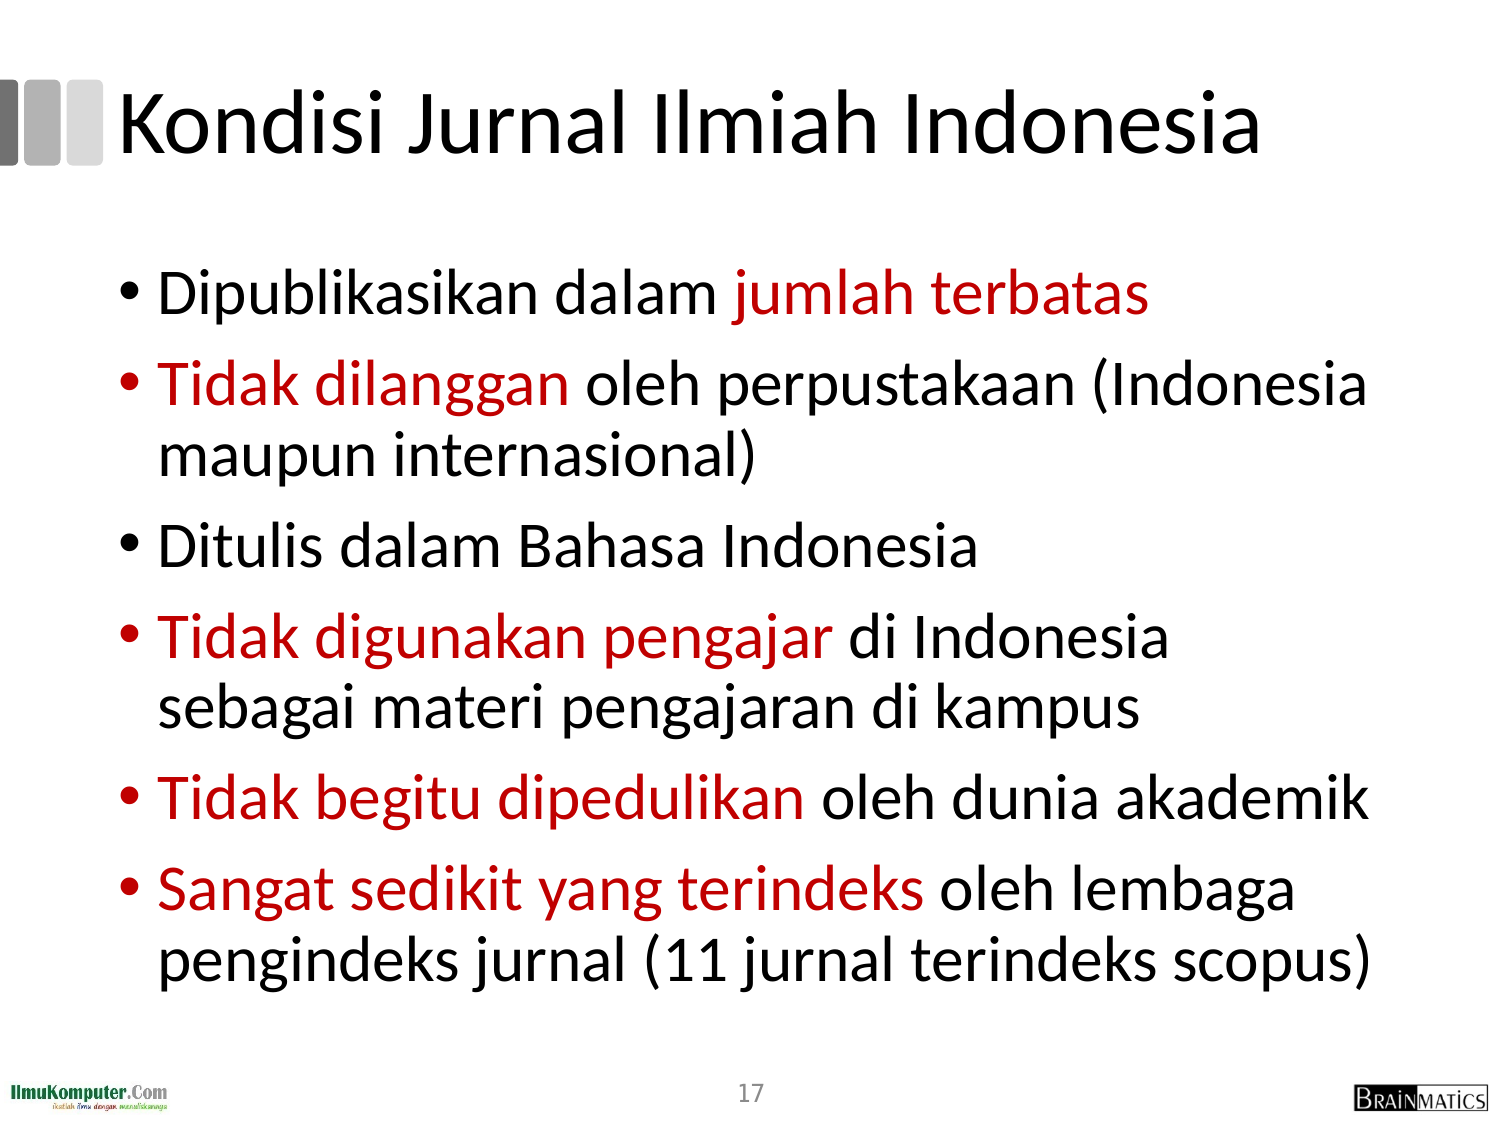

# Kondisi Jurnal Ilmiah Indonesia
Dipublikasikan dalam jumlah terbatas
Tidak dilanggan oleh perpustakaan (Indonesia maupun internasional)
Ditulis dalam Bahasa Indonesia
Tidak digunakan pengajar di Indonesia sebagai materi pengajaran di kampus
Tidak begitu dipedulikan oleh dunia akademik
Sangat sedikit yang terindeks oleh lembaga pengindeks jurnal (11 jurnal terindeks scopus)

17